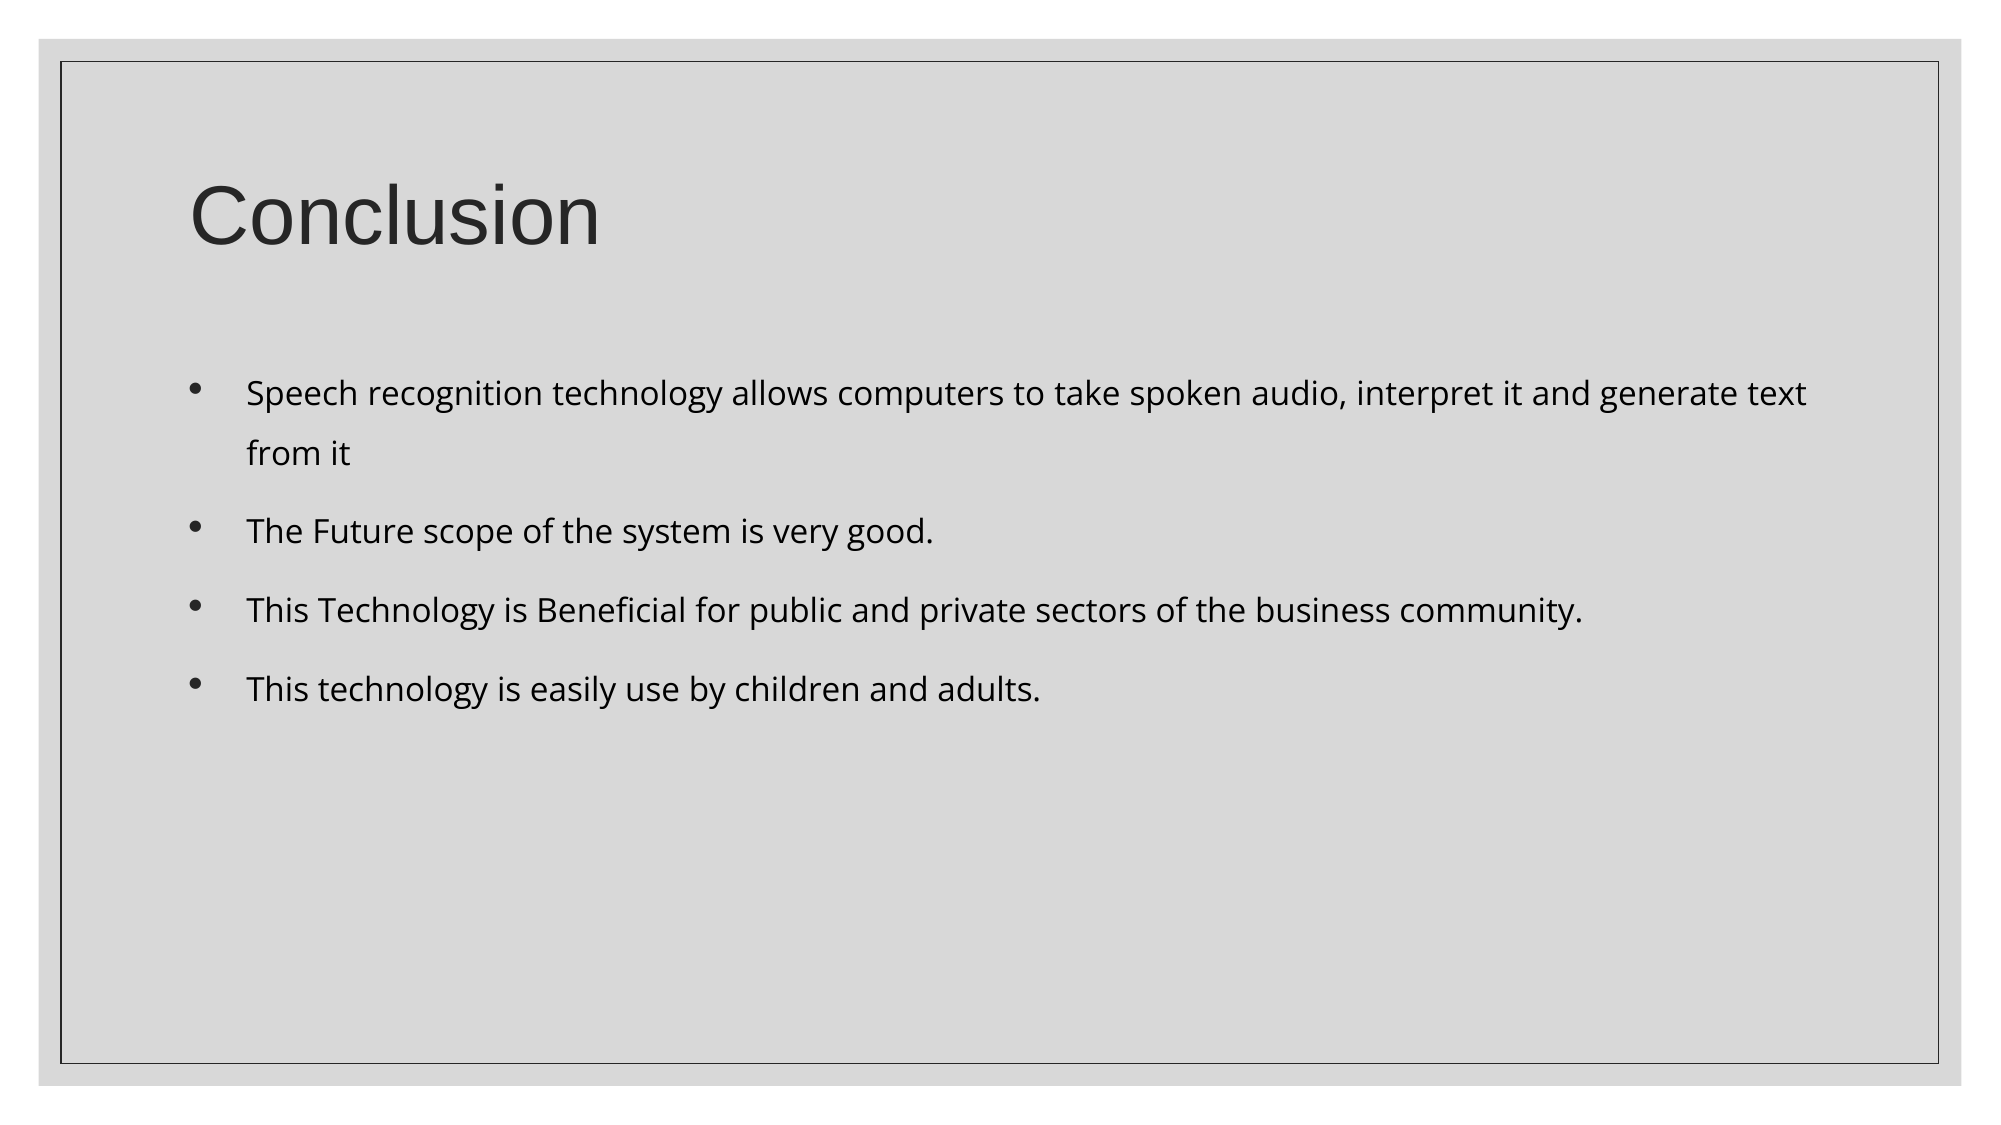

# Conclusion
Speech recognition technology allows computers to take spoken audio, interpret it and generate text from it
The Future scope of the system is very good.
This Technology is Beneficial for public and private sectors of the business community.
This technology is easily use by children and adults.